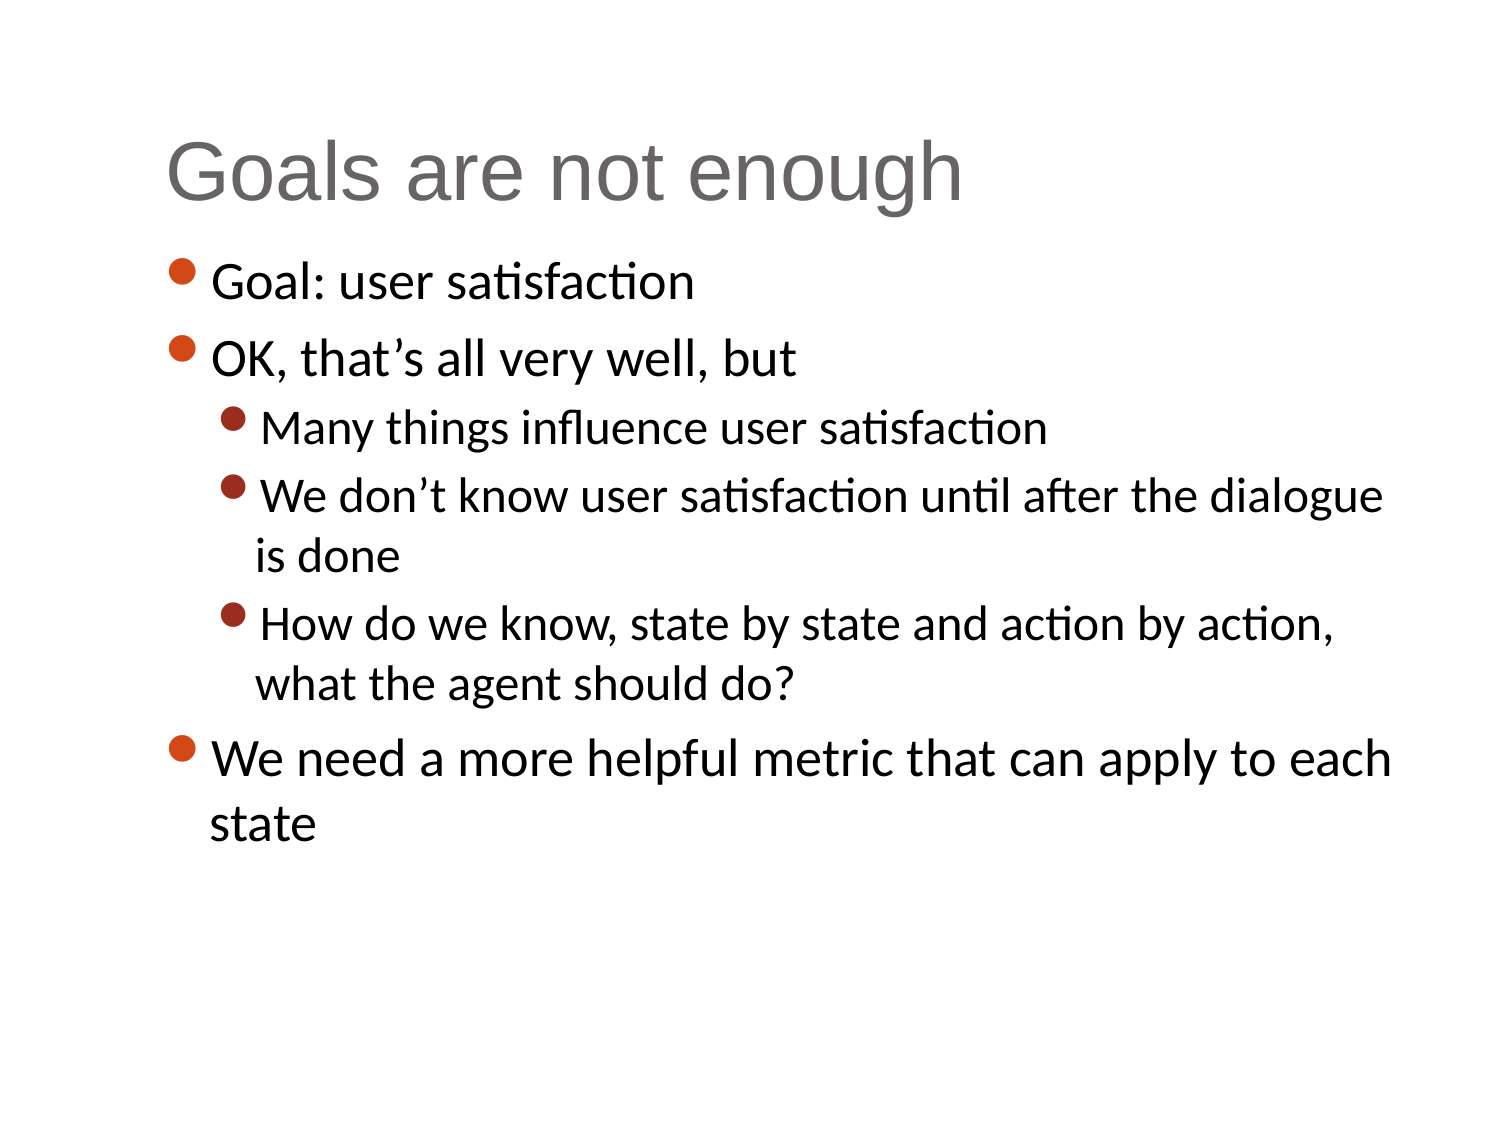

# Goals are not enough
Goal: user satisfaction
OK, that’s all very well, but
Many things influence user satisfaction
We don’t know user satisfaction until after the dialogue is done
How do we know, state by state and action by action, what the agent should do?
We need a more helpful metric that can apply to each state